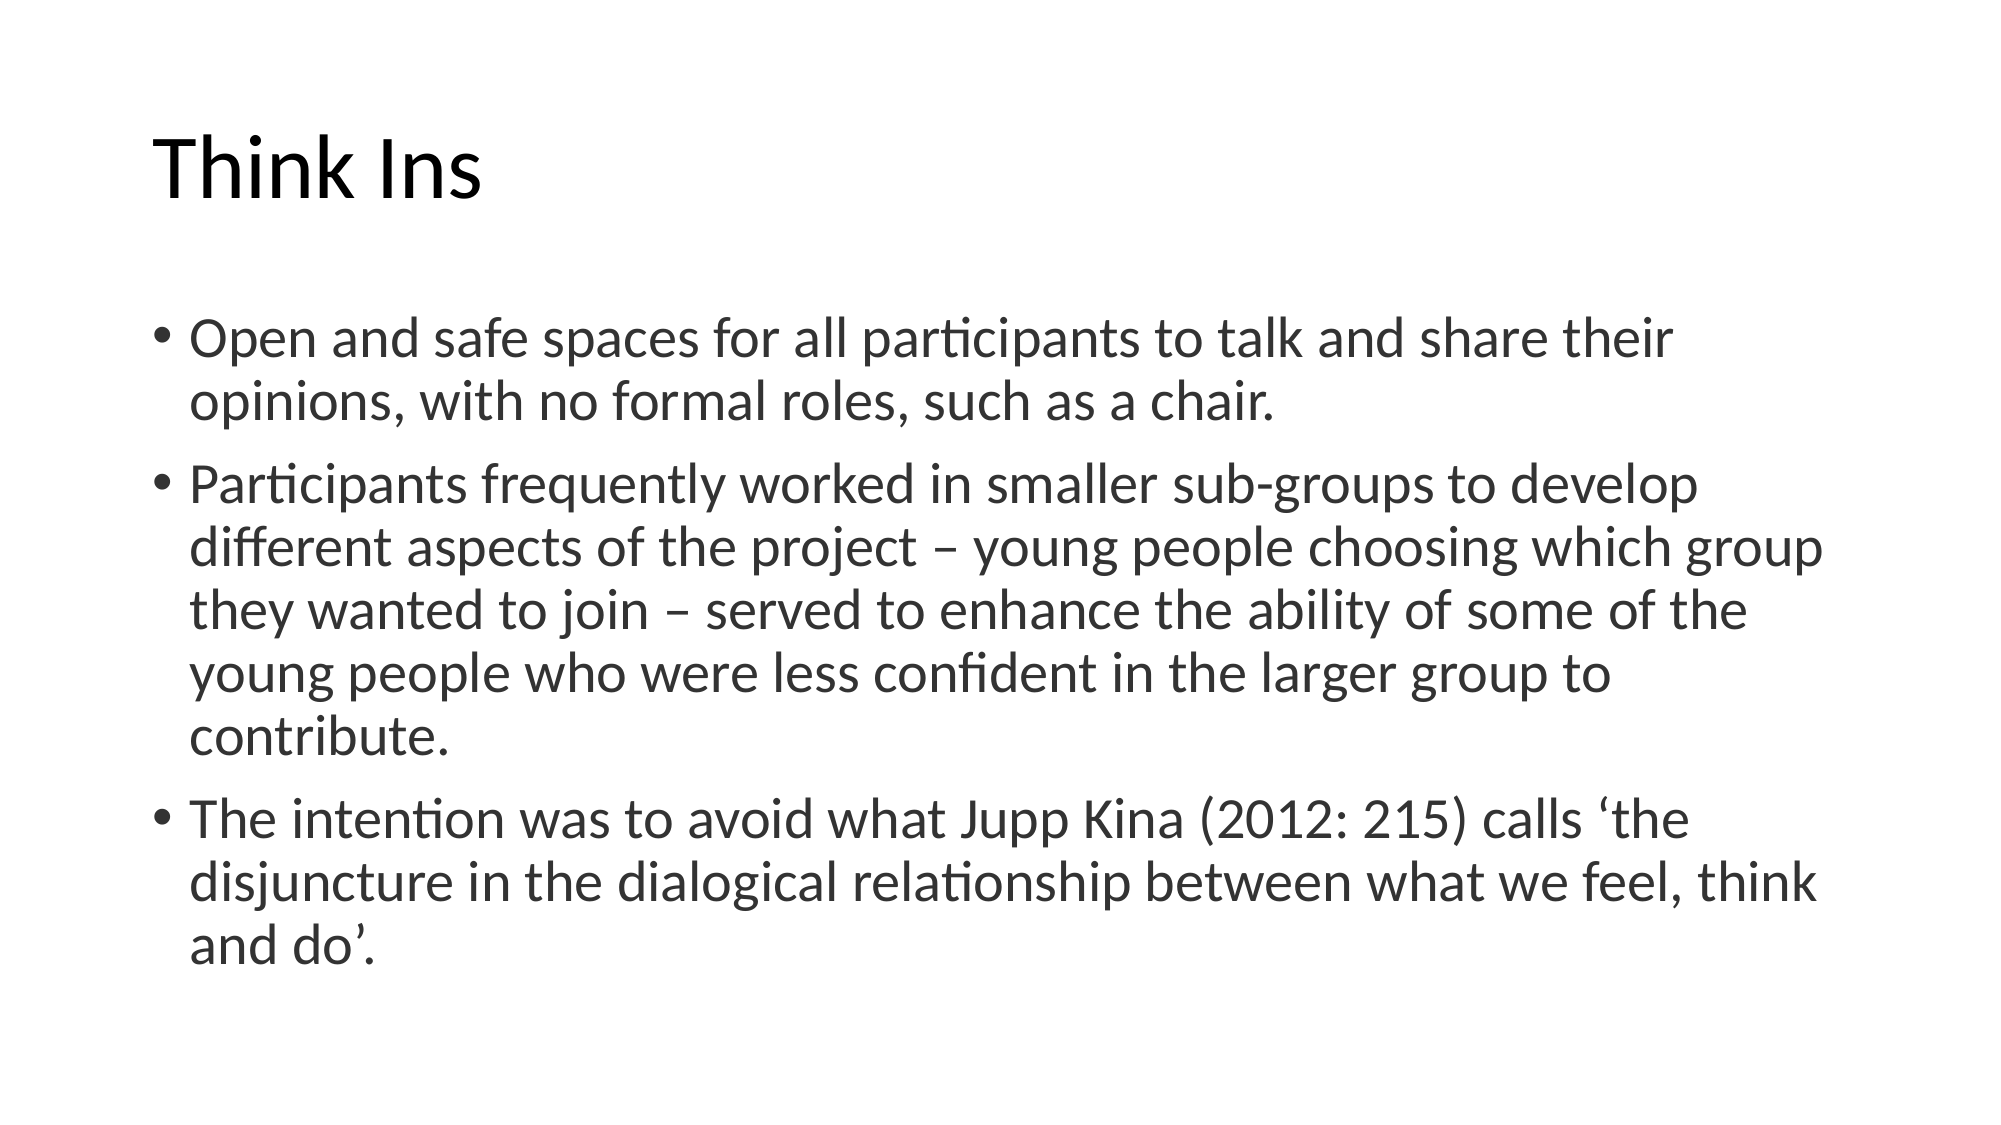

# Think Ins
Open and safe spaces for all participants to talk and share their opinions, with no formal roles, such as a chair.
Participants frequently worked in smaller sub-groups to develop different aspects of the project – young people choosing which group they wanted to join – served to enhance the ability of some of the young people who were less confident in the larger group to contribute.
The intention was to avoid what Jupp Kina (2012: 215) calls ‘the disjuncture in the dialogical relationship between what we feel, think and do’.